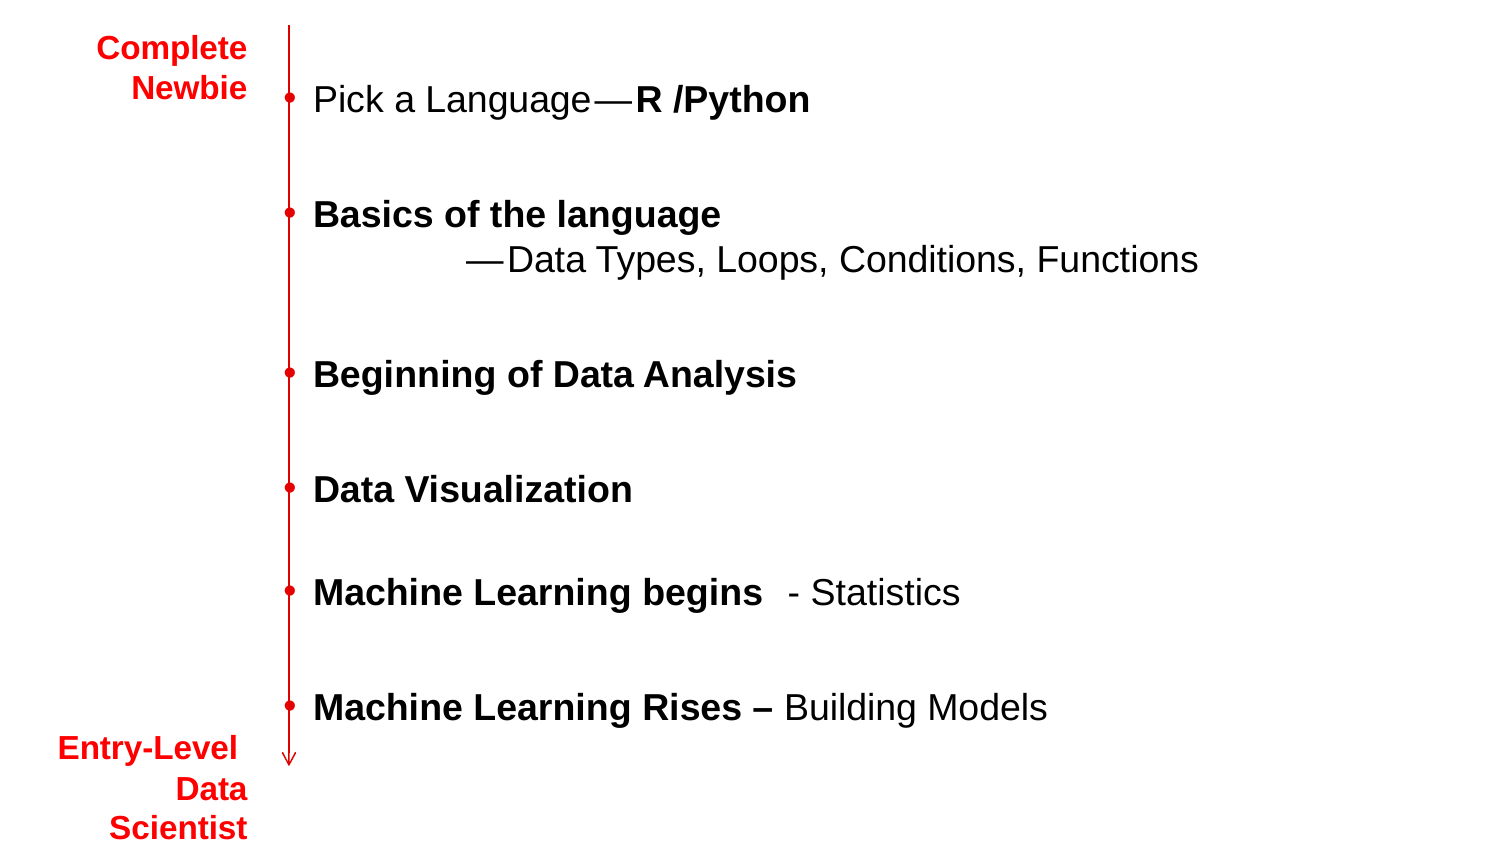

Complete Newbie
Pick a Language — R /Python

Basics of the language 
	 — Data Types, Loops, Conditions, Functions

Beginning of Data Analysis

Data Visualization
Machine Learning begins   - Statistics

Machine Learning Rises – Building Models
Entry-Level
Data Scientist